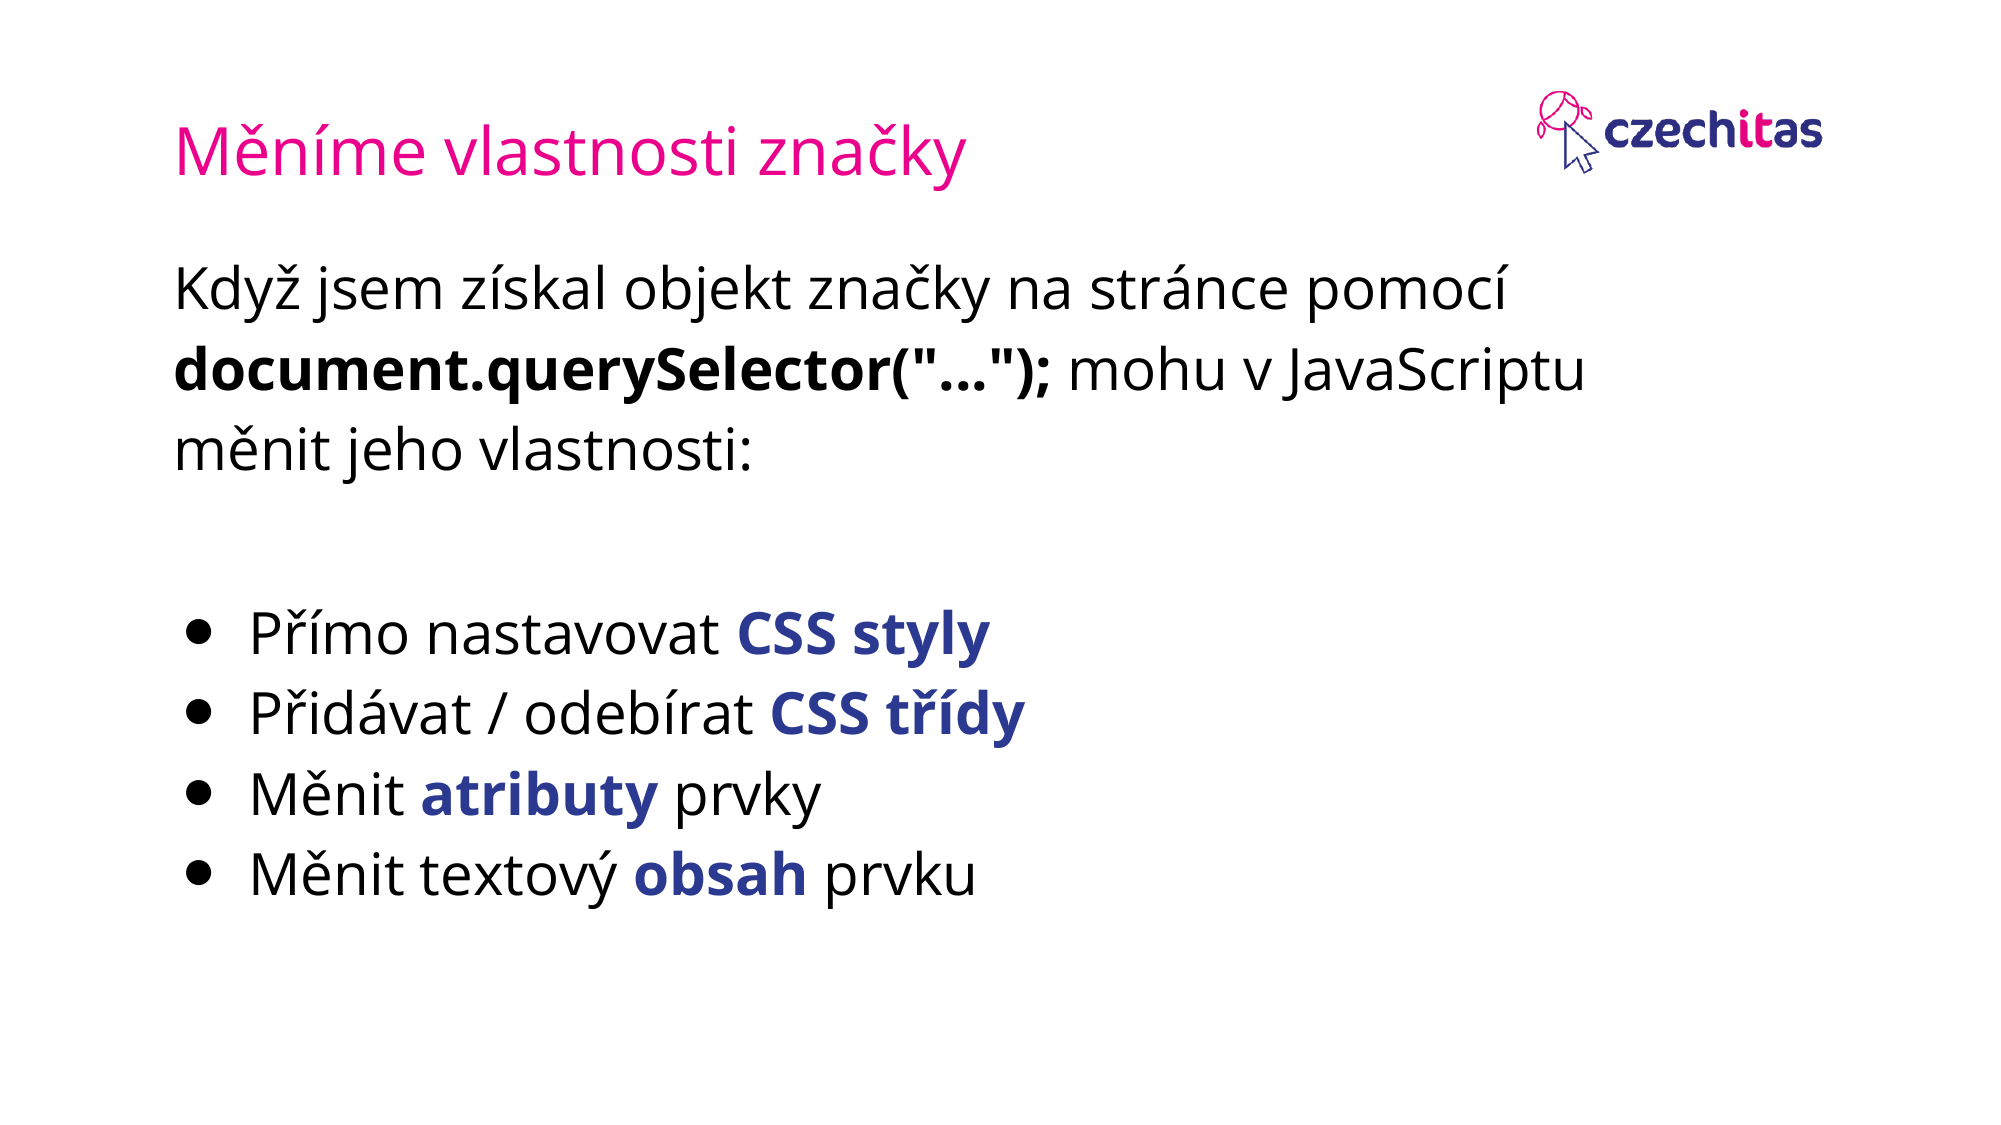

Měníme vlastnosti značky
Když jsem získal objekt značky na stránce pomocí document.querySelector("..."); mohu v JavaScriptu
měnit jeho vlastnosti:
Přímo nastavovat CSS styly
Přidávat / odebírat CSS třídy
Měnit atributy prvky
Měnit textový obsah prvku